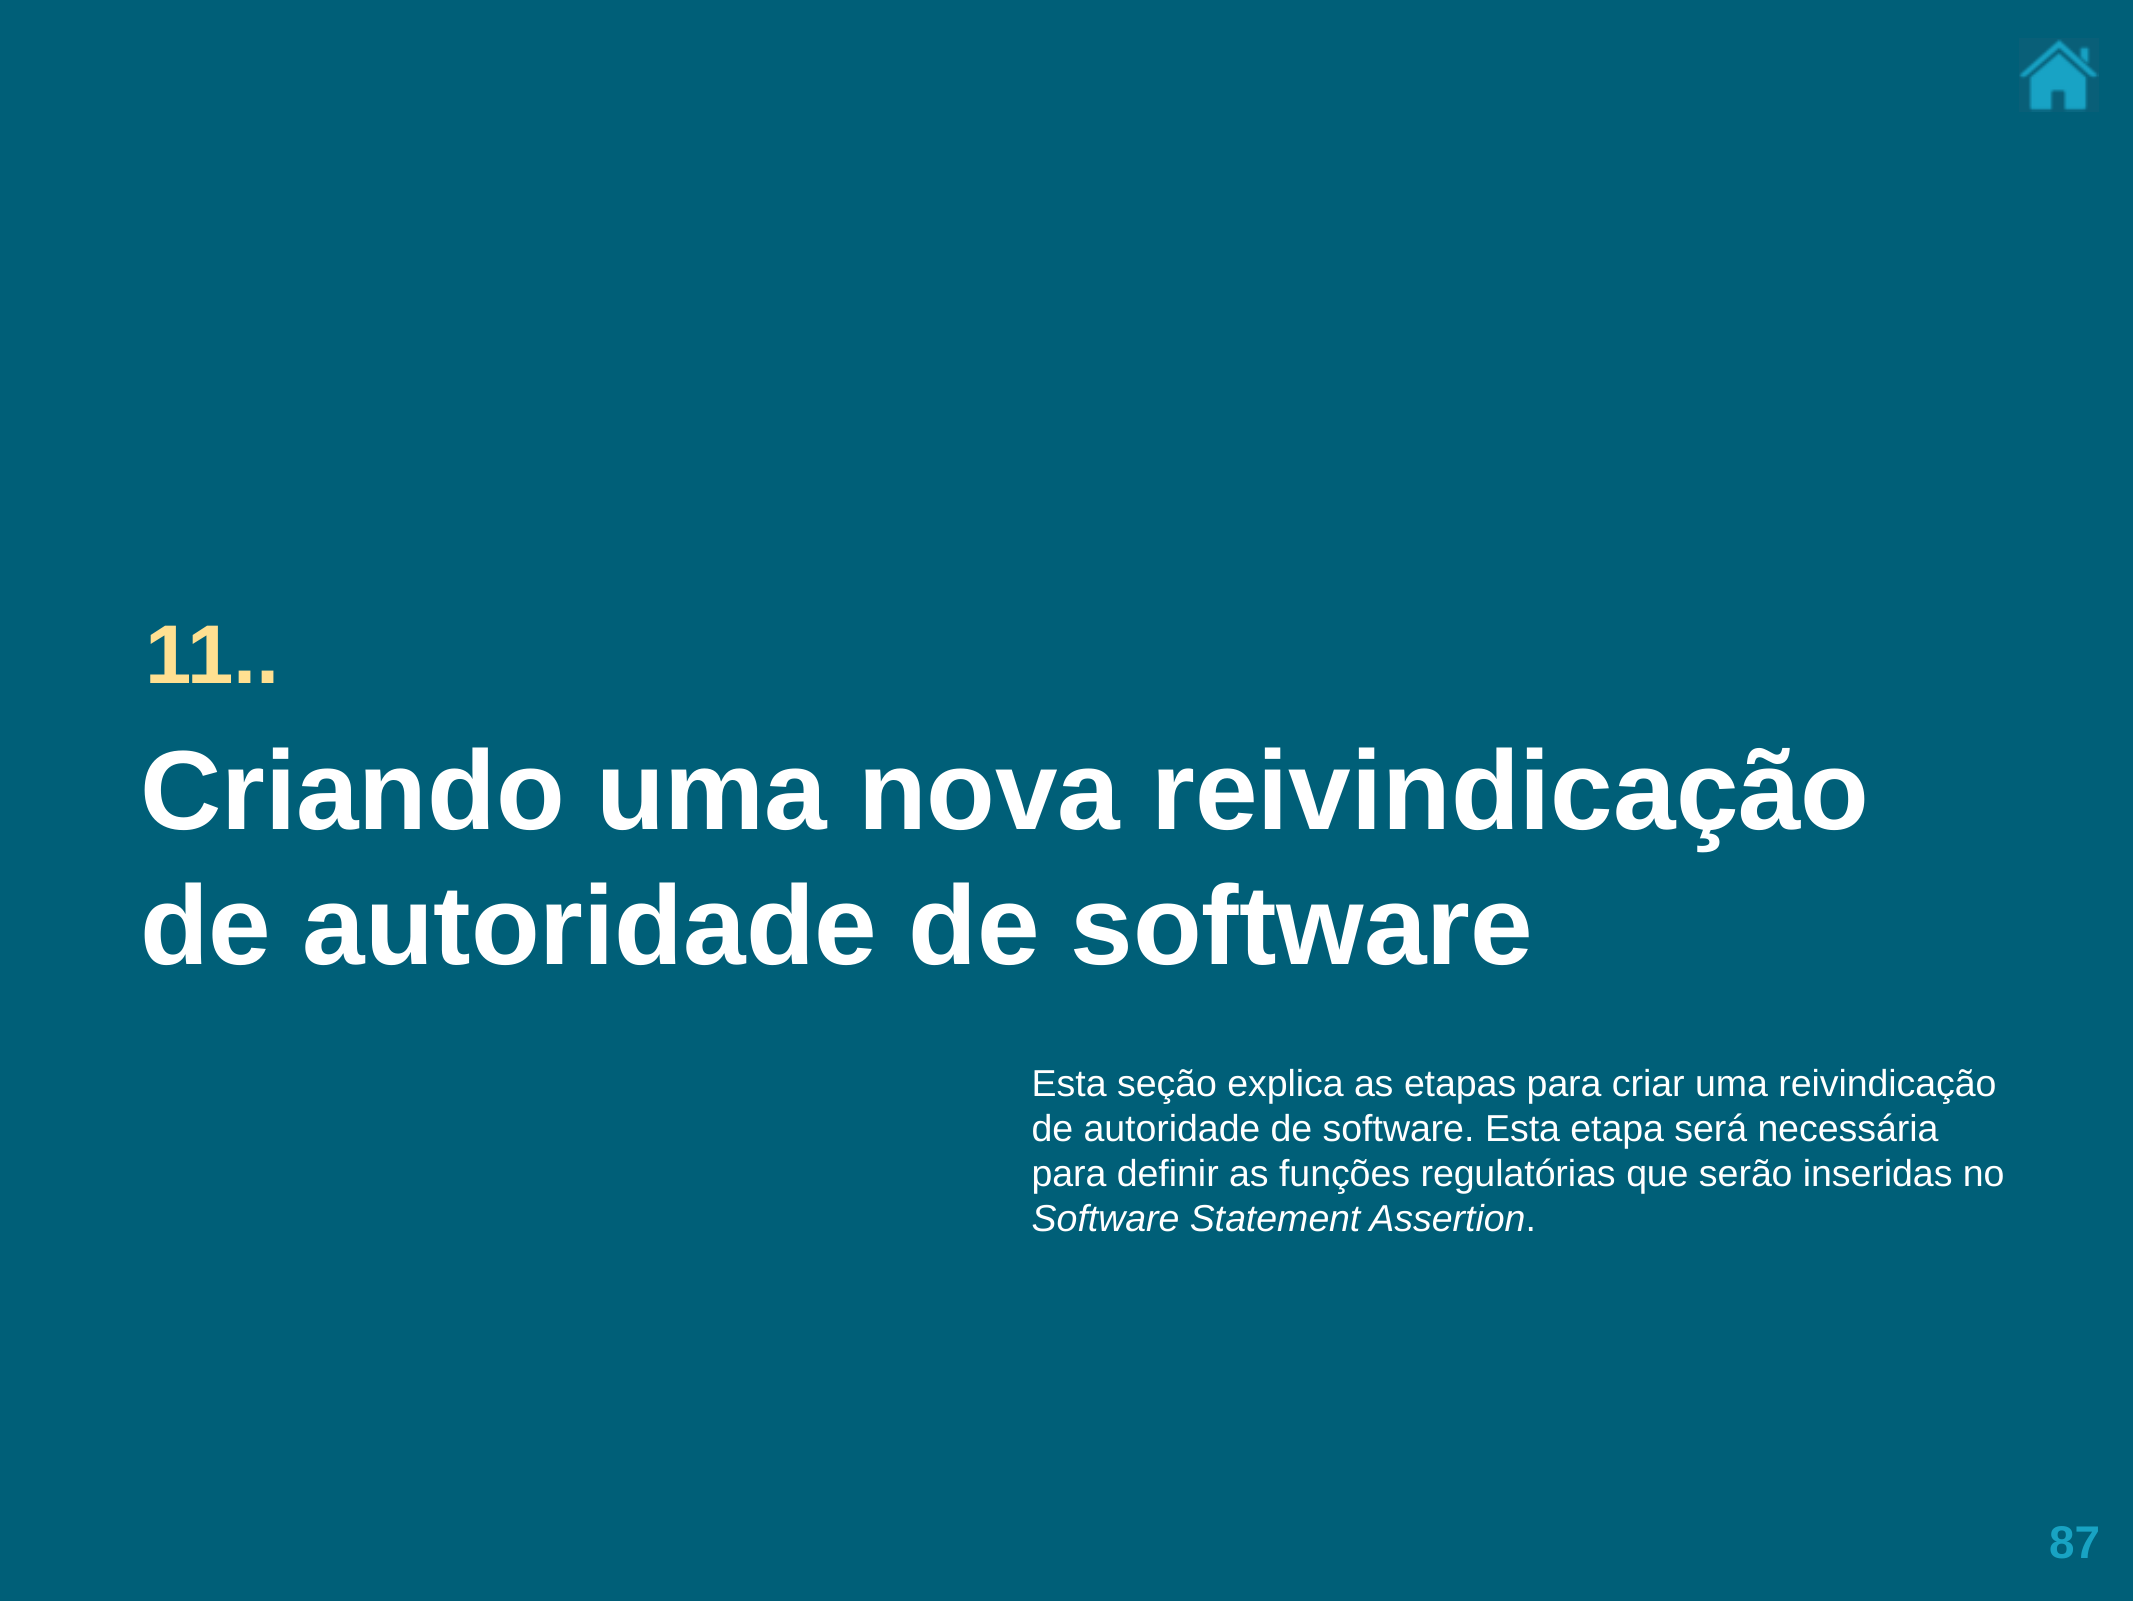

11..
Criando uma nova reivindicação de autoridade de software
Esta seção explica as etapas para criar uma reivindicação de autoridade de software. Esta etapa será necessária para definir as funções regulatórias que serão inseridas no Software Statement Assertion.
87